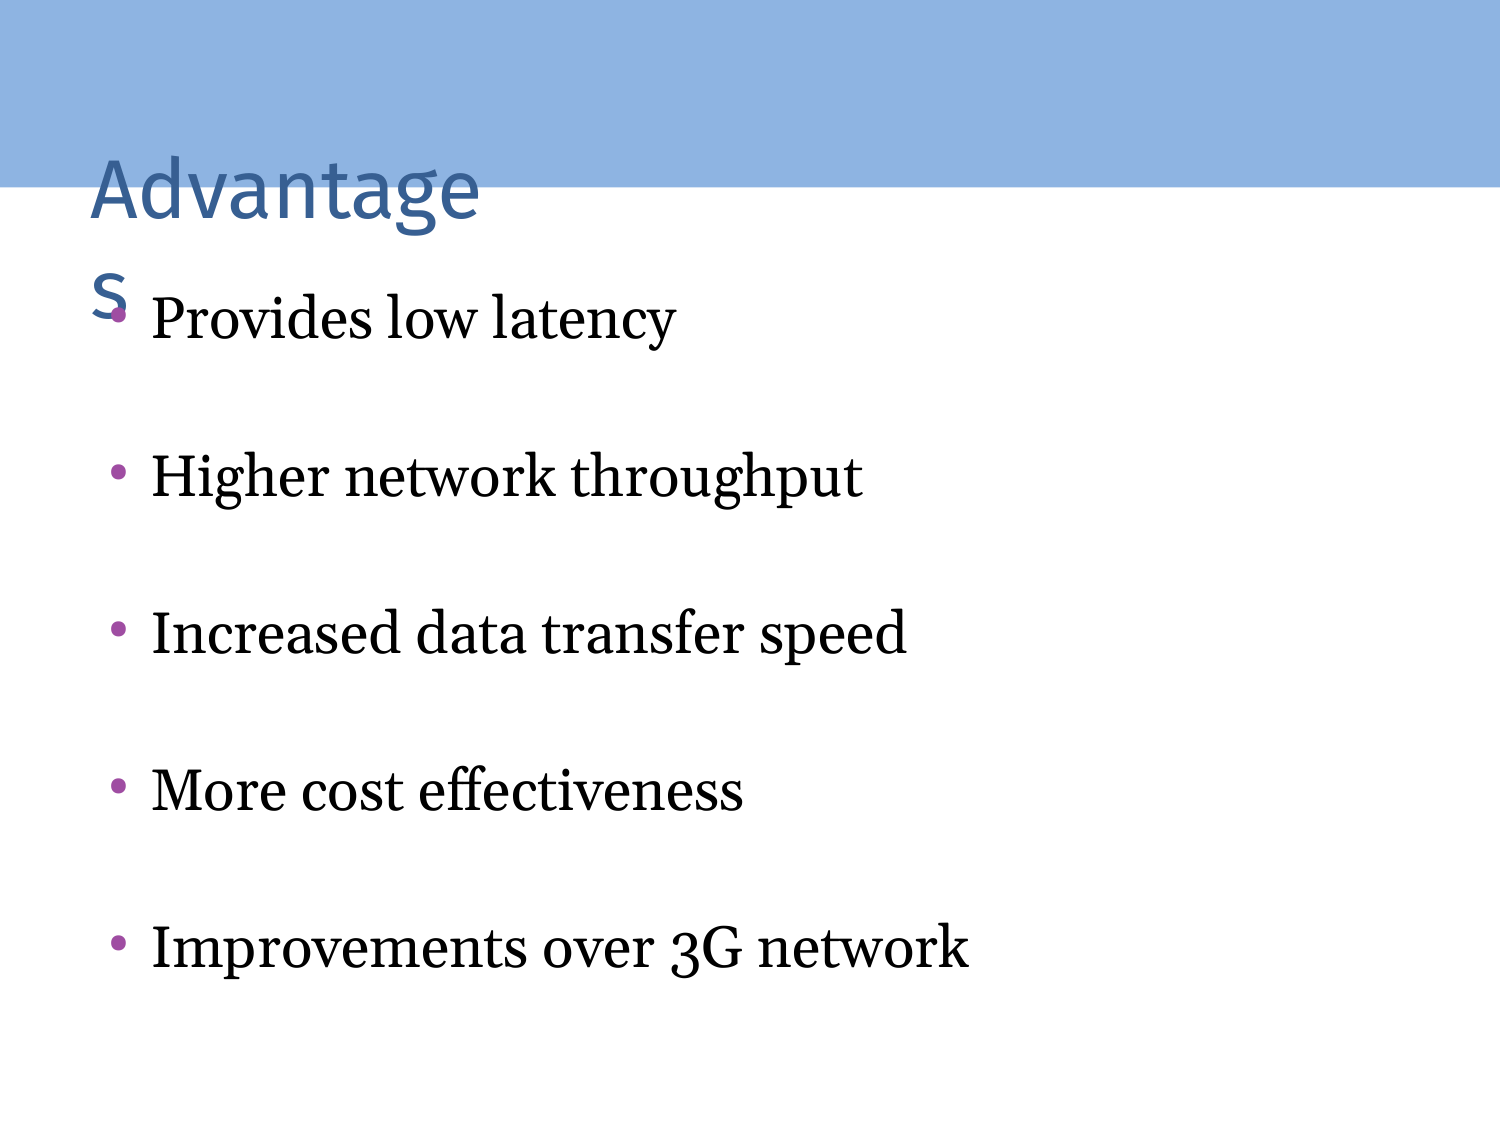

# Advantages
Provides low latency

Higher network throughput

Increased data transfer speed

More cost effectiveness

Improvements over 3G network